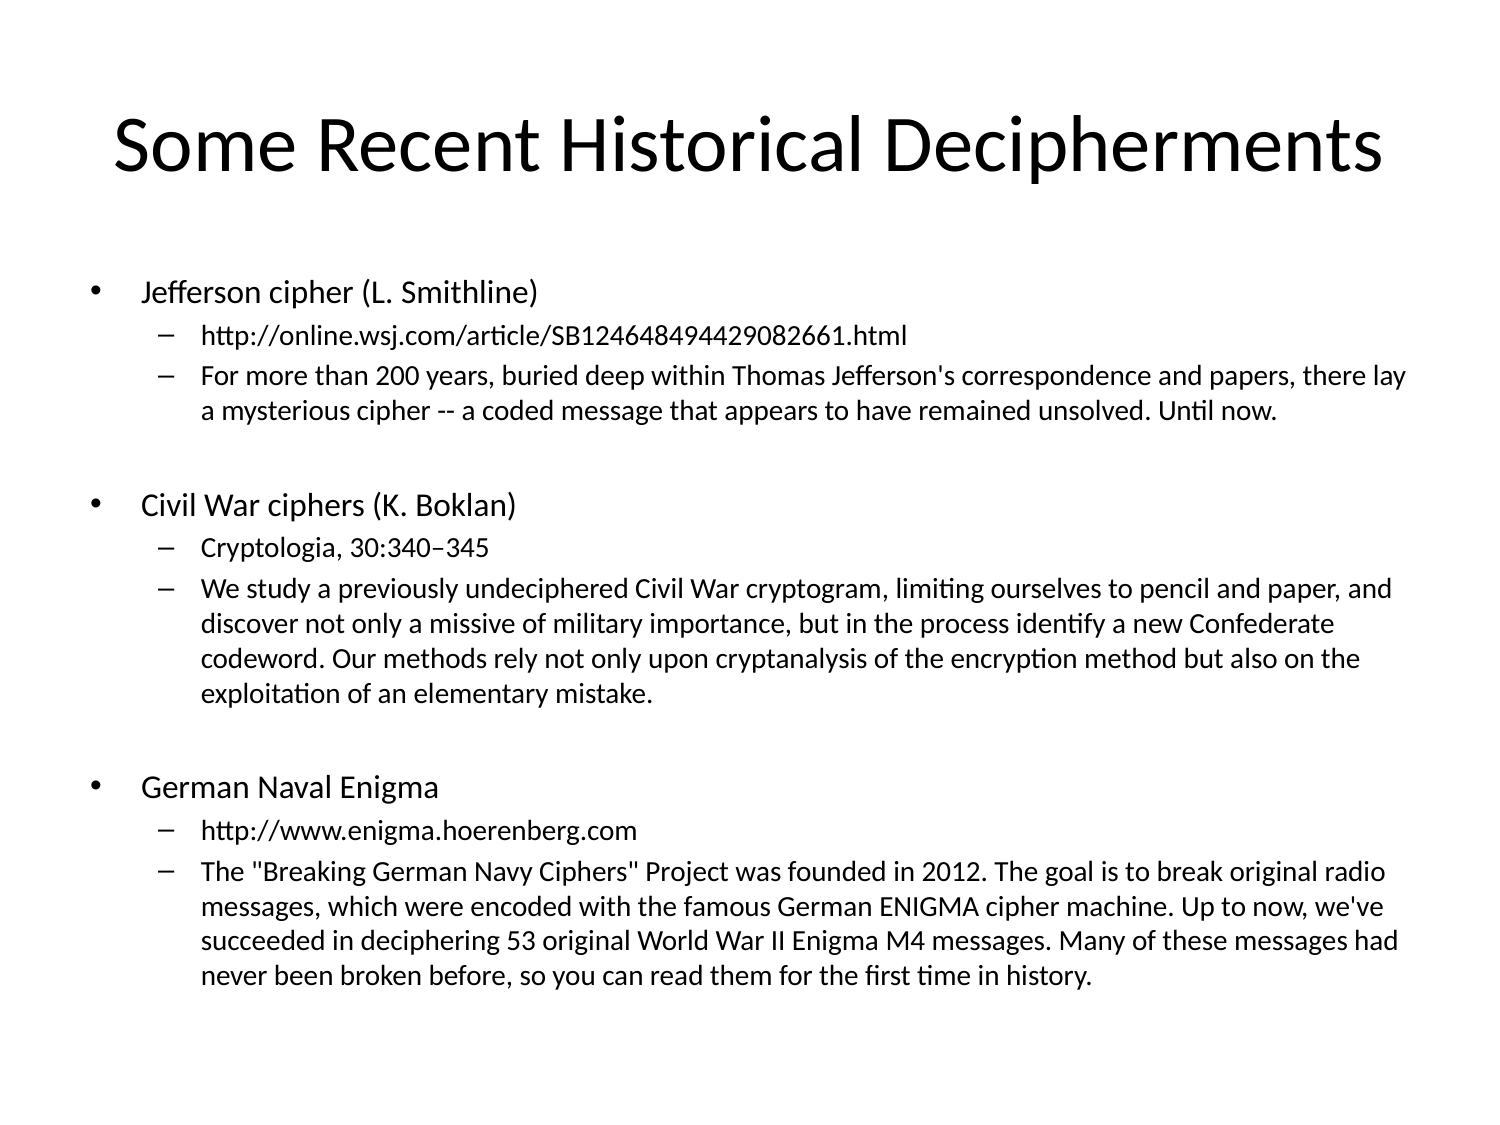

# Some Recent Historical Decipherments
Jefferson cipher (L. Smithline)
http://online.wsj.com/article/SB124648494429082661.html
For more than 200 years, buried deep within Thomas Jefferson's correspondence and papers, there lay a mysterious cipher -- a coded message that appears to have remained unsolved. Until now.

Civil War ciphers (K. Boklan)
Cryptologia, 30:340–345
We study a previously undeciphered Civil War cryptogram, limiting ourselves to pencil and paper, and discover not only a missive of military importance, but in the process identify a new Confederate codeword. Our methods rely not only upon cryptanalysis of the encryption method but also on the exploitation of an elementary mistake.

German Naval Enigma
http://www.enigma.hoerenberg.com
The "Breaking German Navy Ciphers" Project was founded in 2012. The goal is to break original radio messages, which were encoded with the famous German ENIGMA cipher machine. Up to now, we've succeeded in deciphering 53 original World War II Enigma M4 messages. Many of these messages had never been broken before, so you can read them for the first time in history.